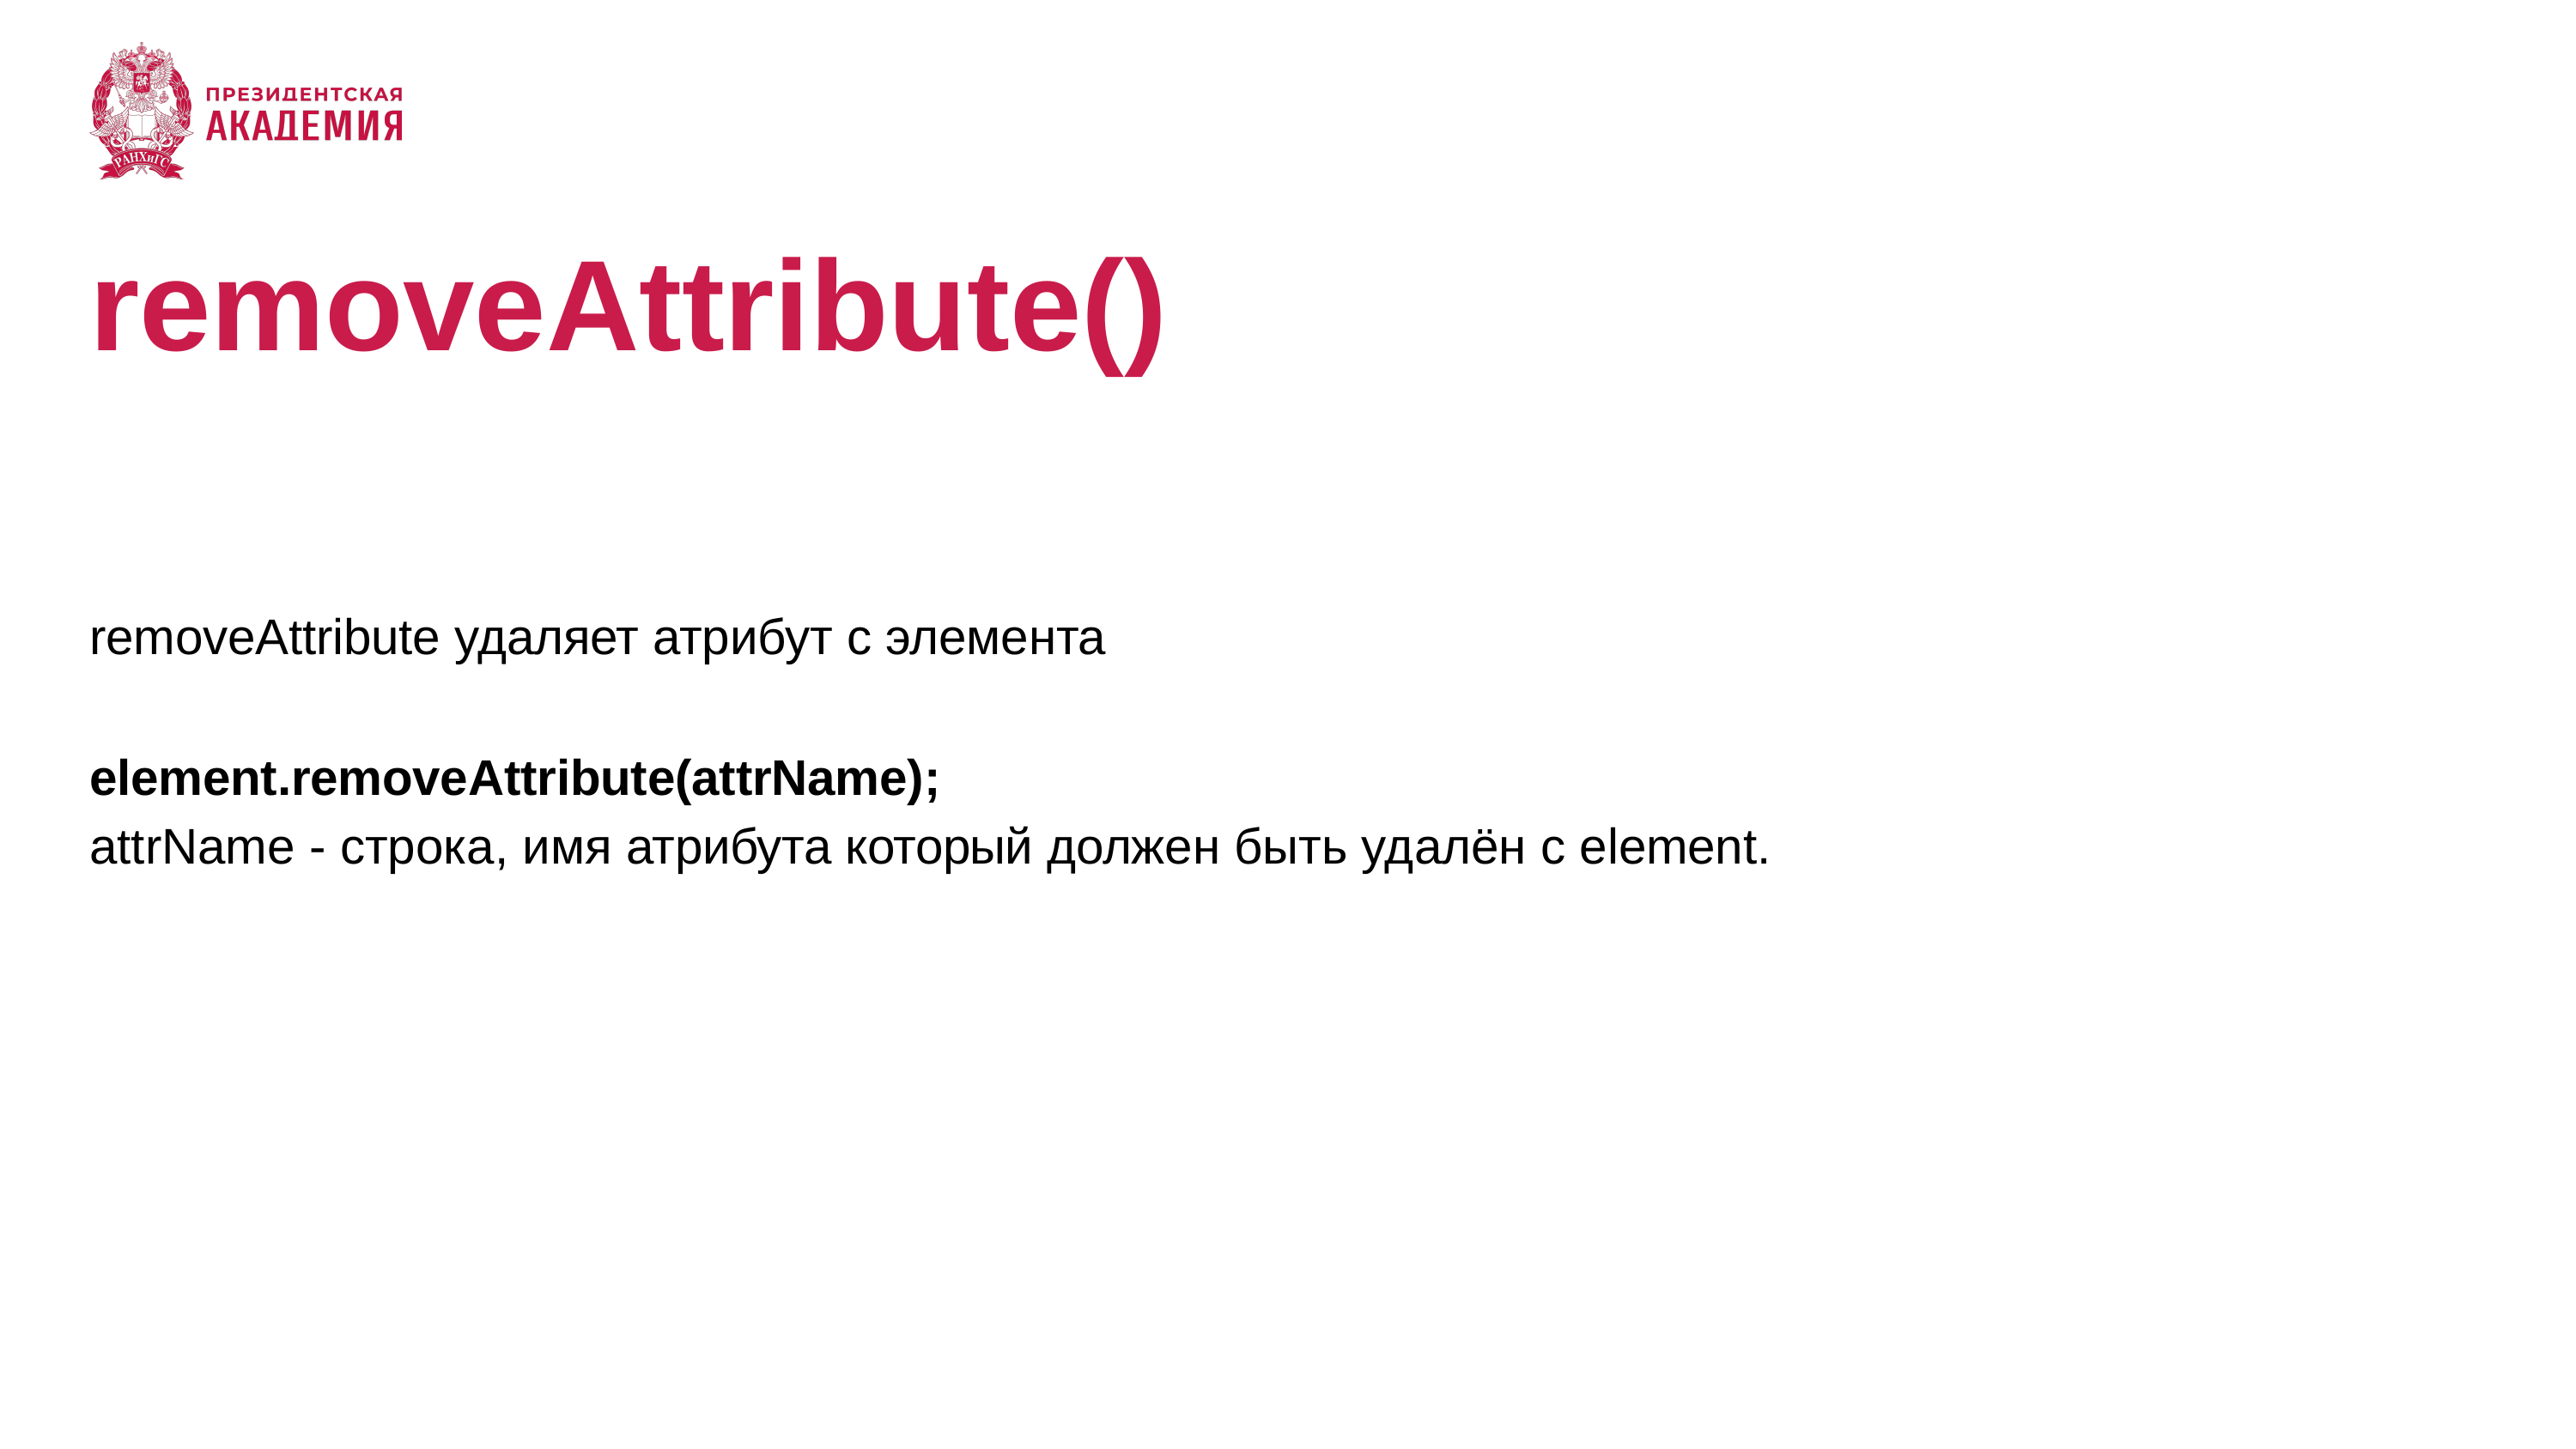

# removeAttribute()
removeAttribute удаляет атрибут с элемента

element.removeAttribute(attrName);
attrName - строка, имя атрибута который должен быть удалён с element.